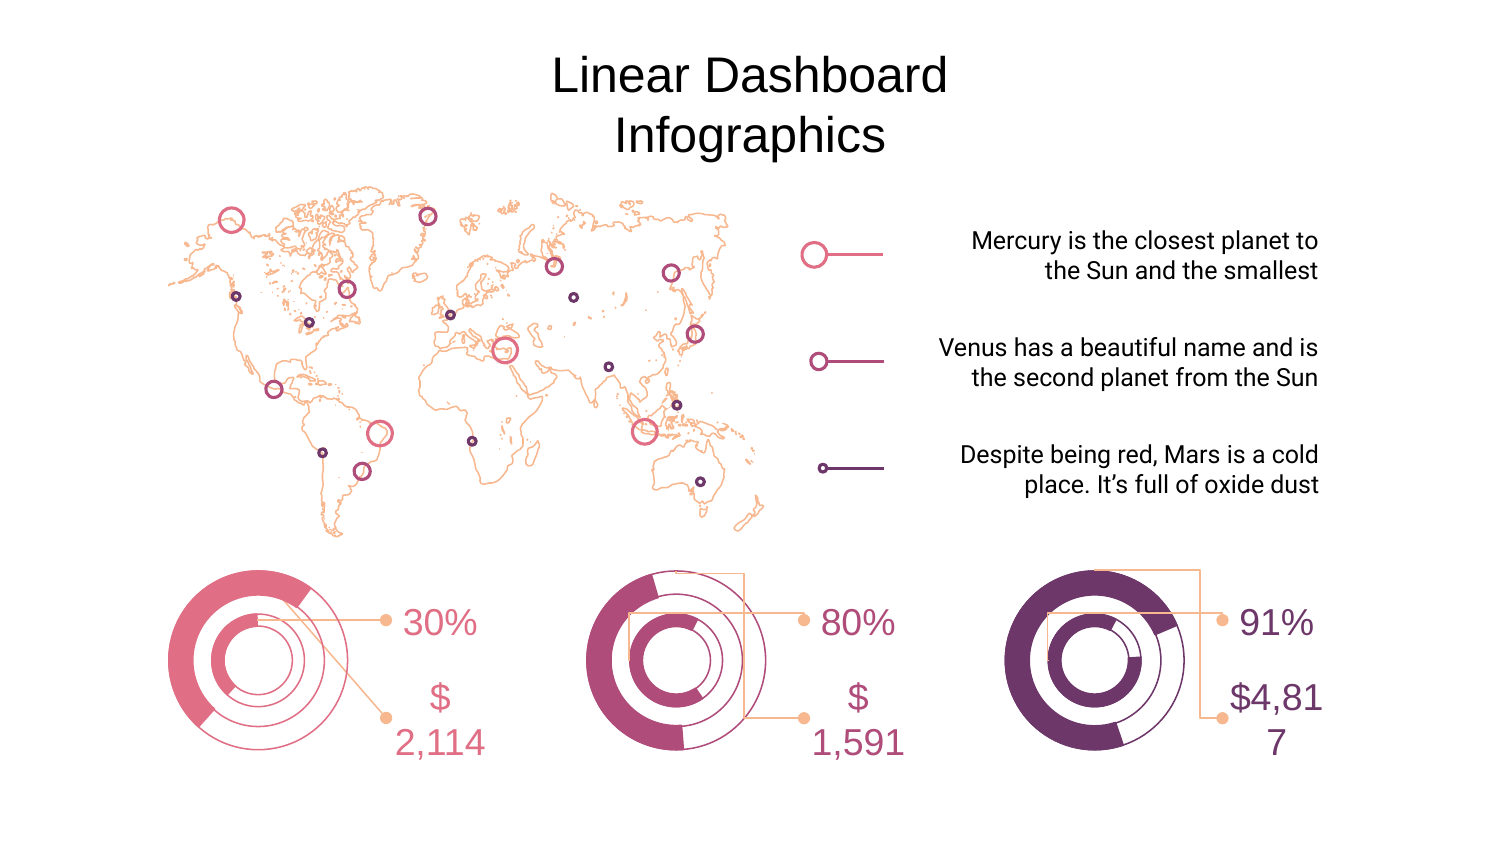

# Linear Dashboard Infographics

Mercury is the closest planet to the Sun and the smallest

Venus has a beautiful name and is the second planet from the Sun

Despite being red, Mars is a cold place. It’s full of oxide dust

30%

$ 2,114

80%

$ 1,591

91%

$4,817